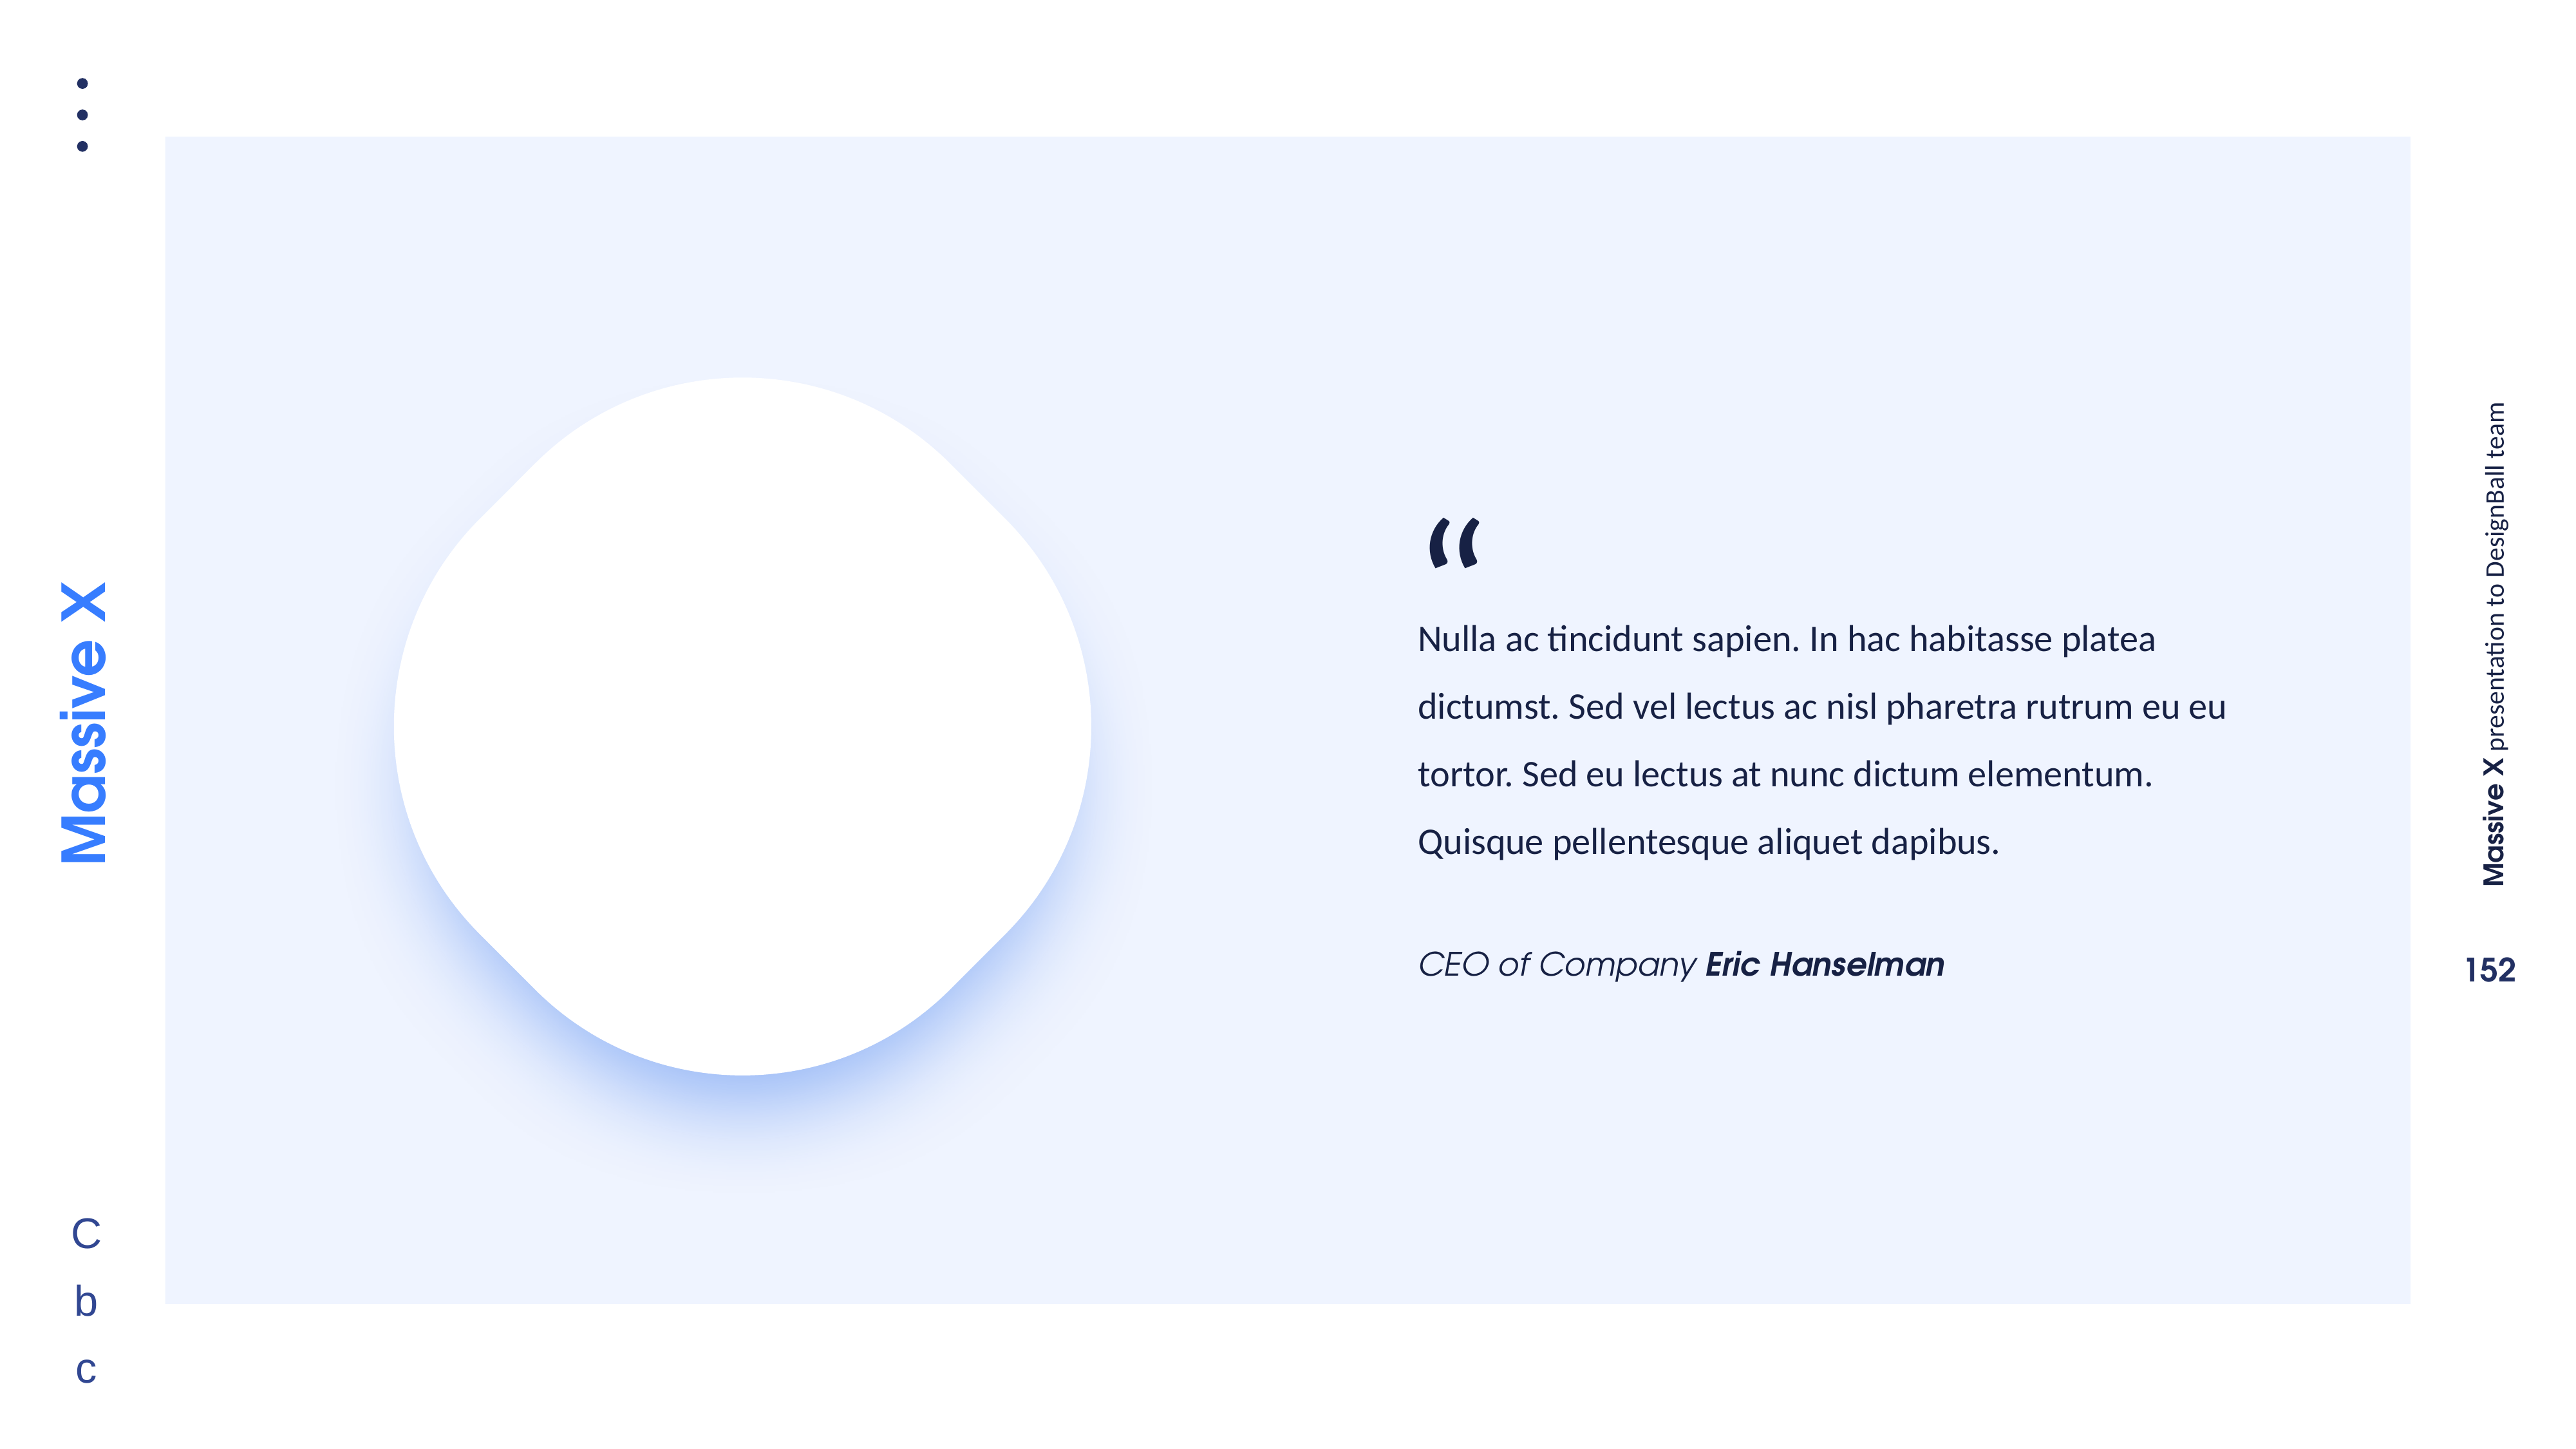

“
Nulla ac tincidunt sapien. In hac habitasse platea dictumst. Sed vel lectus ac nisl pharetra rutrum eu eu tortor. Sed eu lectus at nunc dictum elementum. Quisque pellentesque aliquet dapibus.

CEO of Company Eric Hanselman